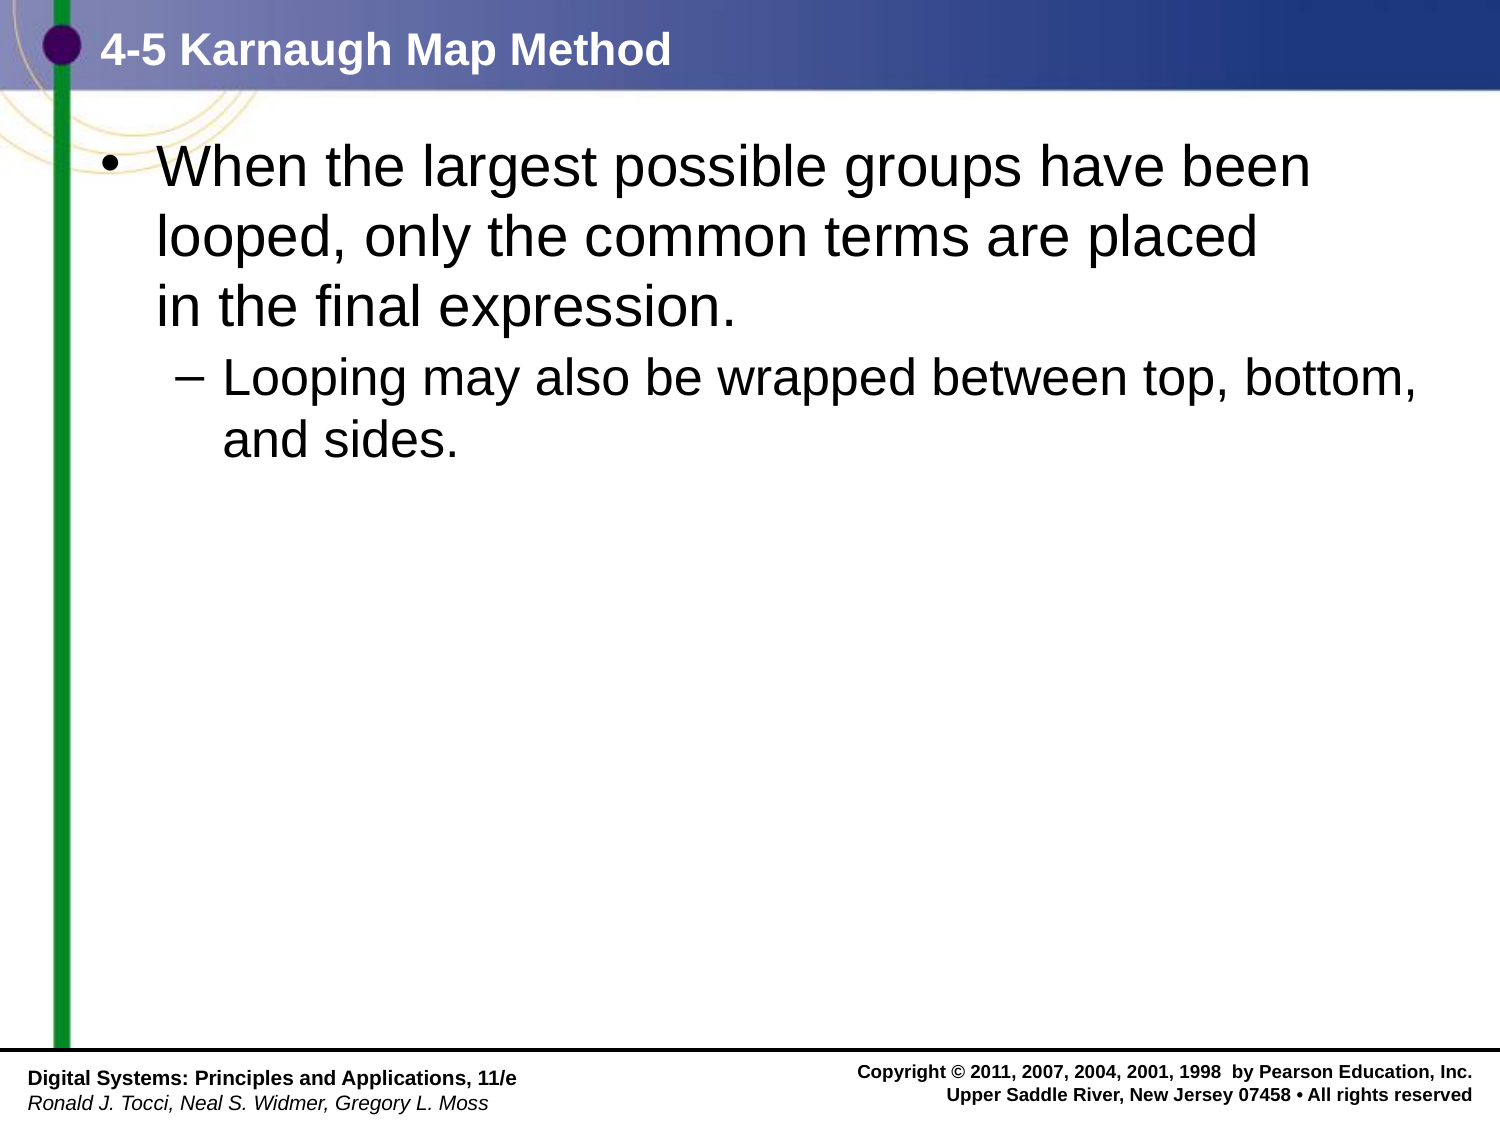

# 4-5 Karnaugh Map Method
When the largest possible groups have been looped, only the common terms are placed
in the final expression.
Looping may also be wrapped between top, bottom, and sides.
Digital Systems: Principles and Applications, 11/e
Ronald J. Tocci, Neal S. Widmer, Gregory L. Moss